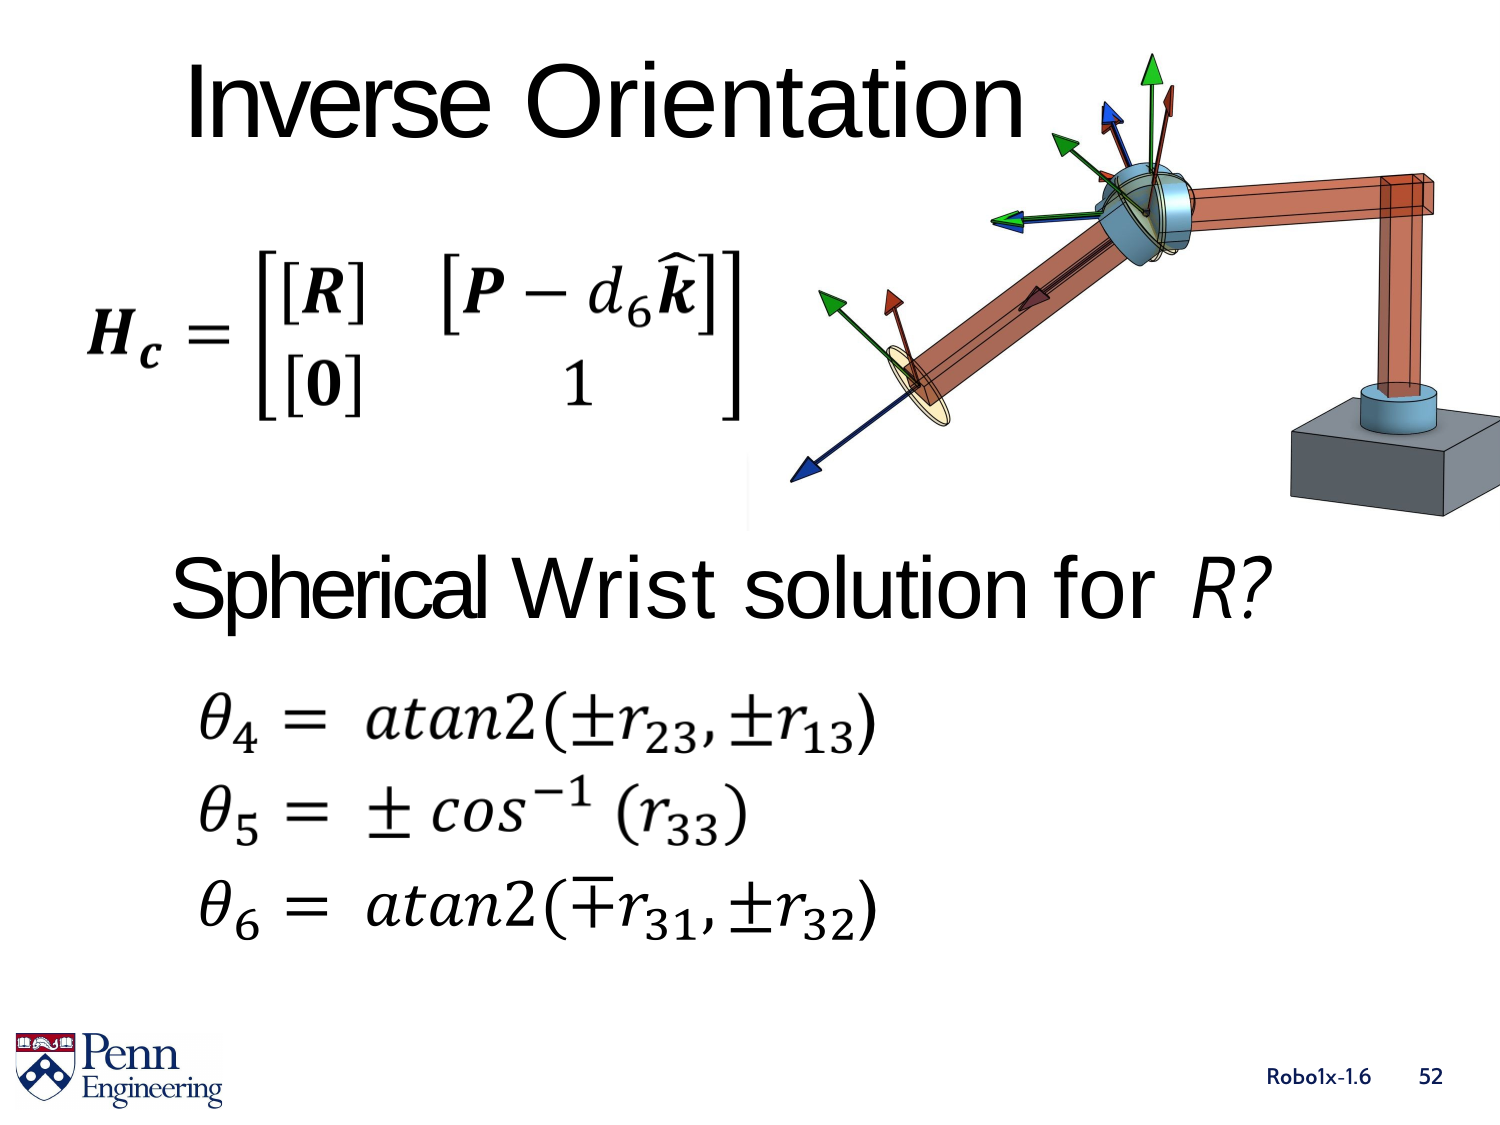

# Inverse Orientation

Spherical Wrist solution for R?

Robo1x-1.6
52